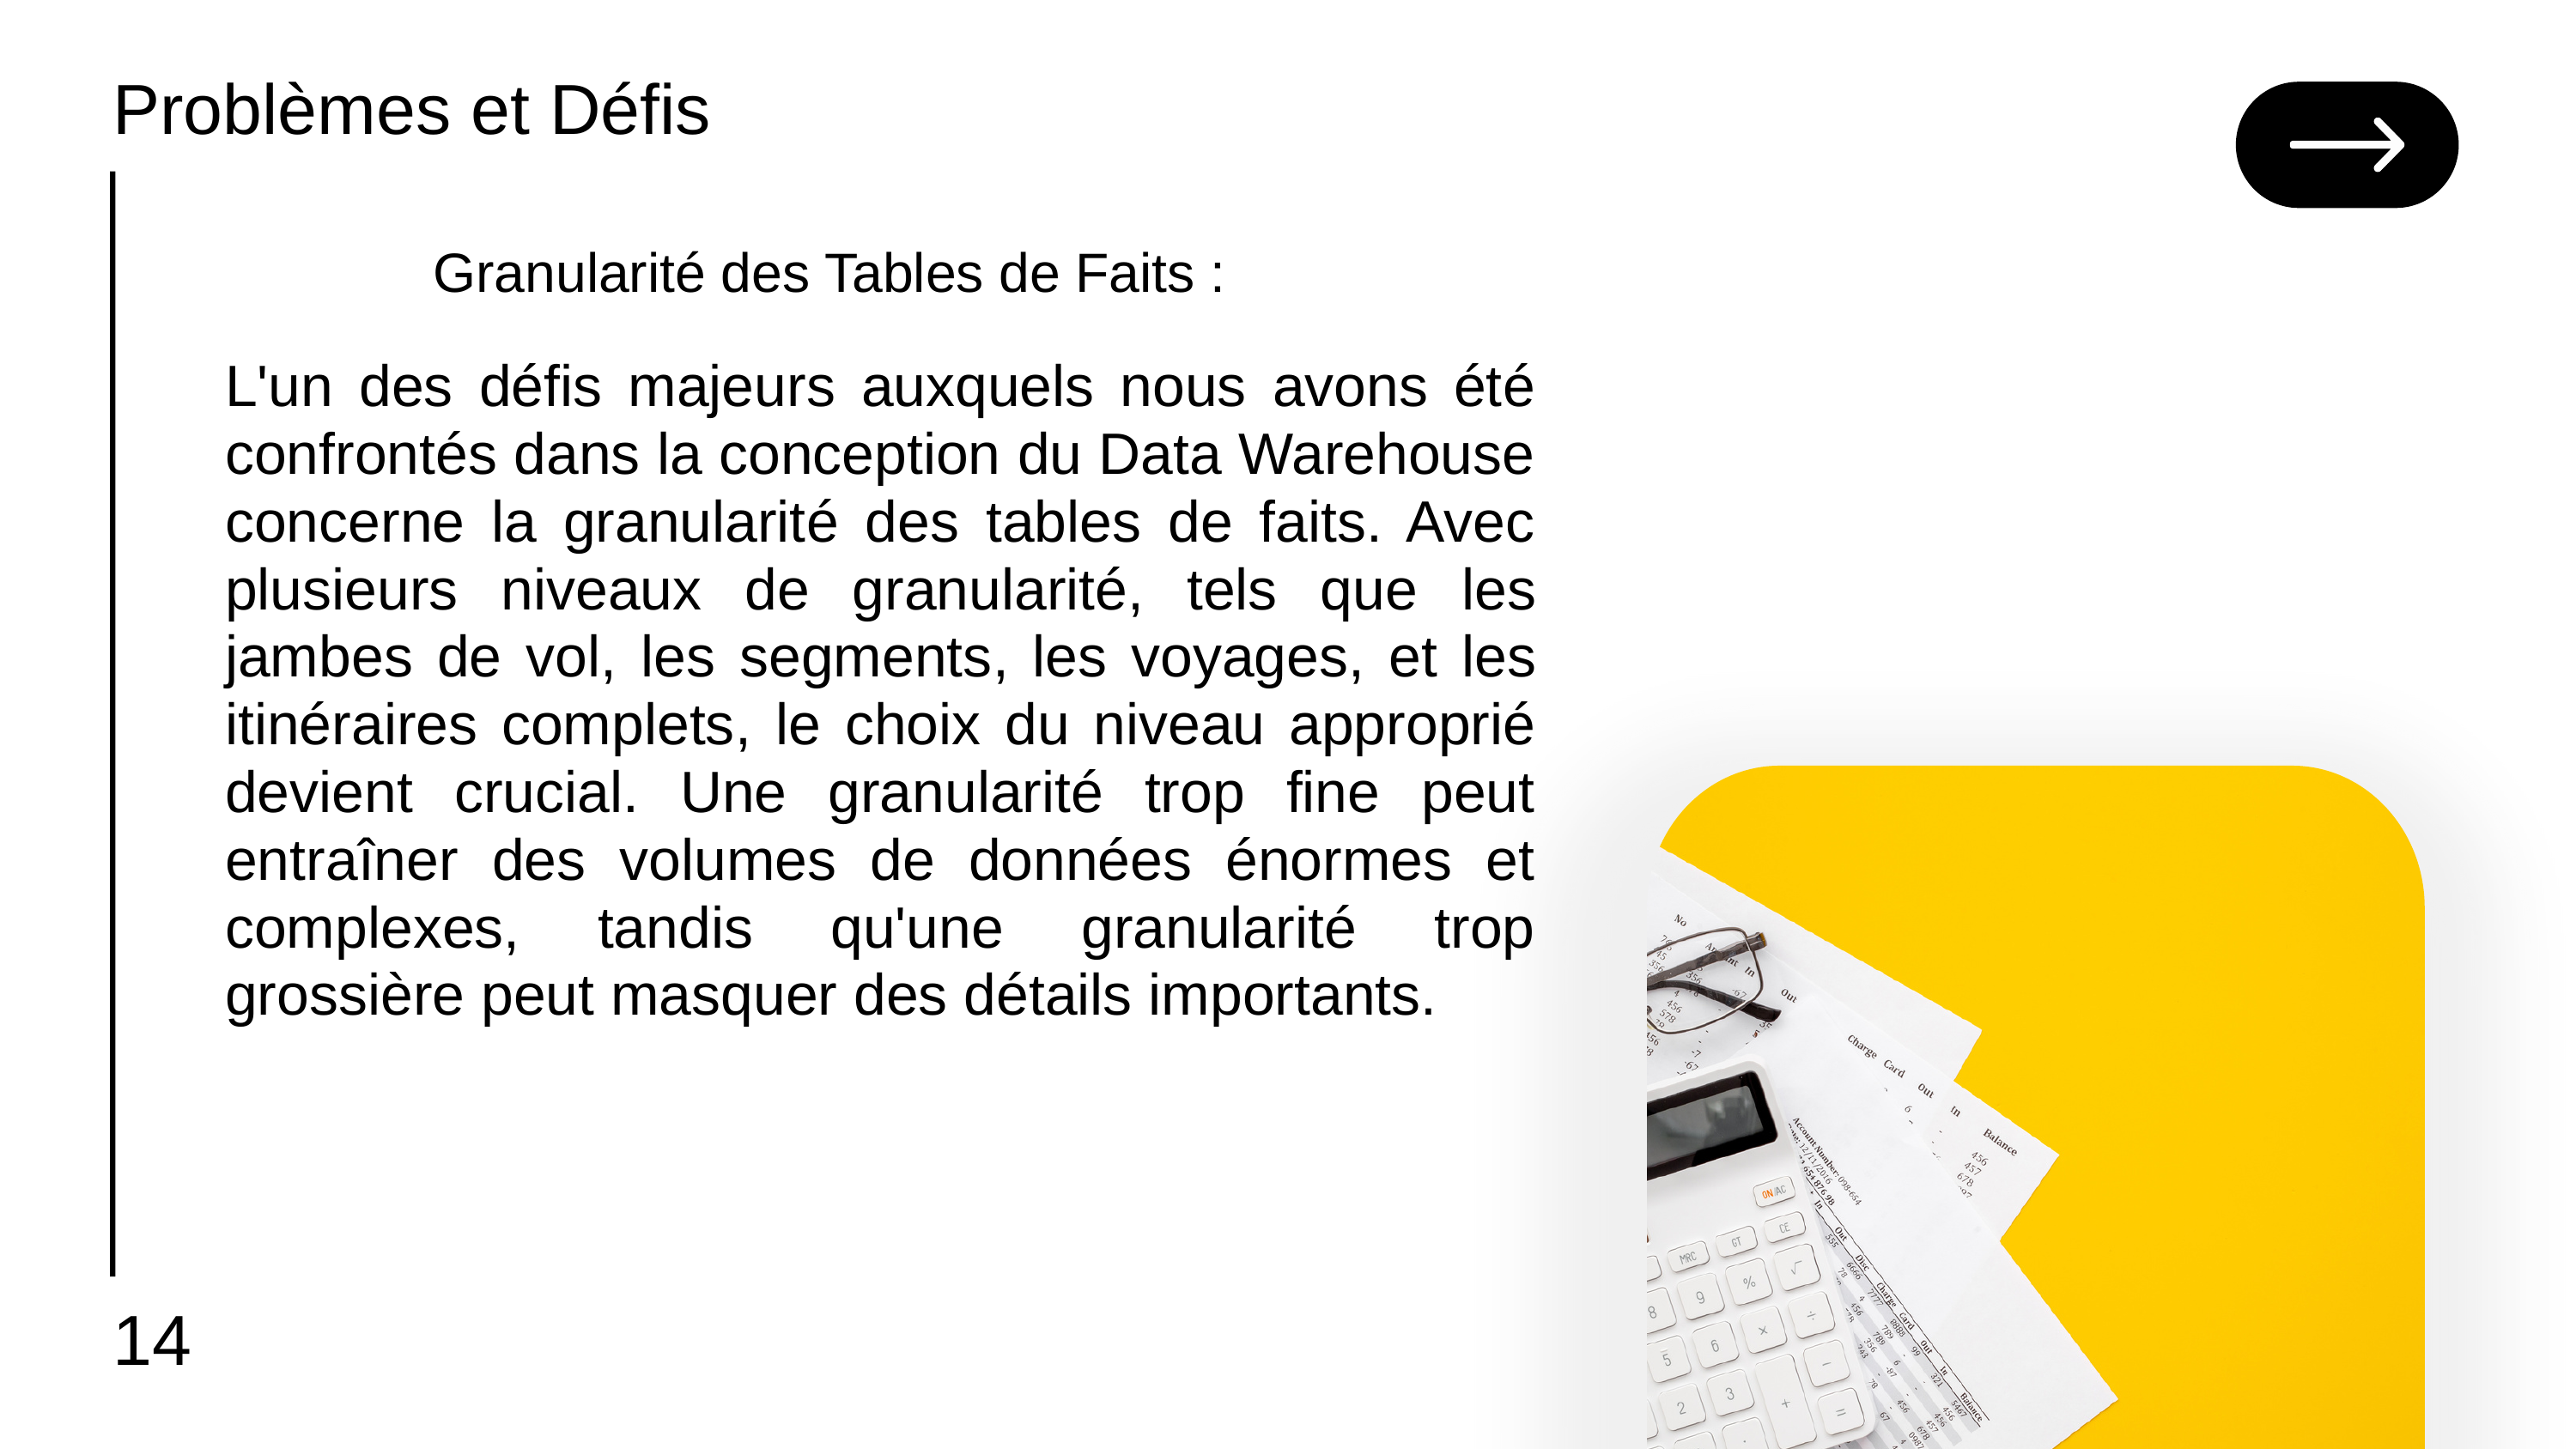

Problèmes et Défis

Granularité des Tables de Faits :
L'un des défis majeurs auxquels nous avons été confrontés dans la conception du Data Warehouse concerne la granularité des tables de faits. Avec plusieurs niveaux de granularité, tels que les jambes de vol, les segments, les voyages, et les itinéraires complets, le choix du niveau approprié devient crucial. Une granularité trop fine peut entraîner des volumes de données énormes et complexes, tandis qu'une granularité trop grossière peut masquer des détails importants.

14